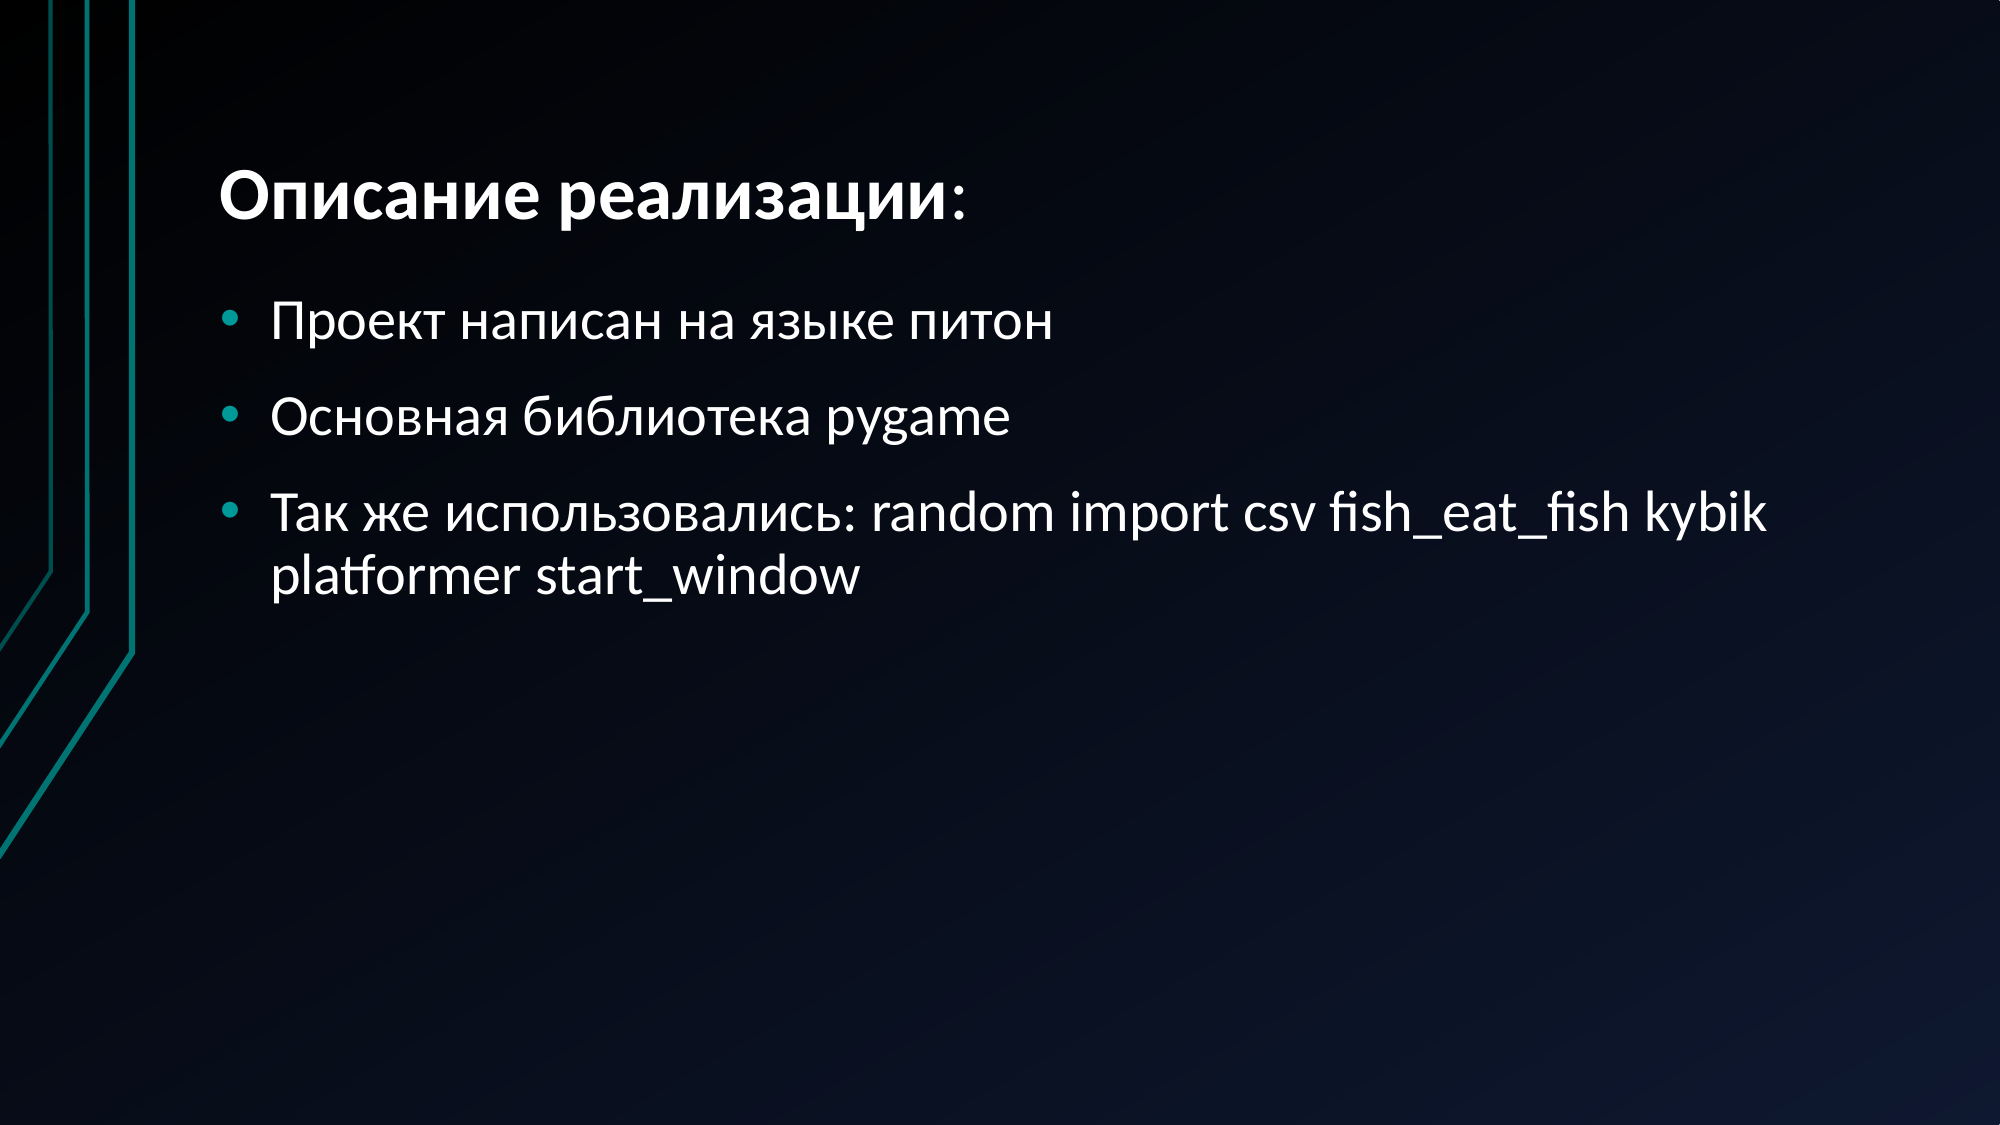

# Описание реализации:
Проект написан на языке питон
Основная библиотека pygame
Так же использовались: random import csv fish_eat_fish kybik platformer start_window